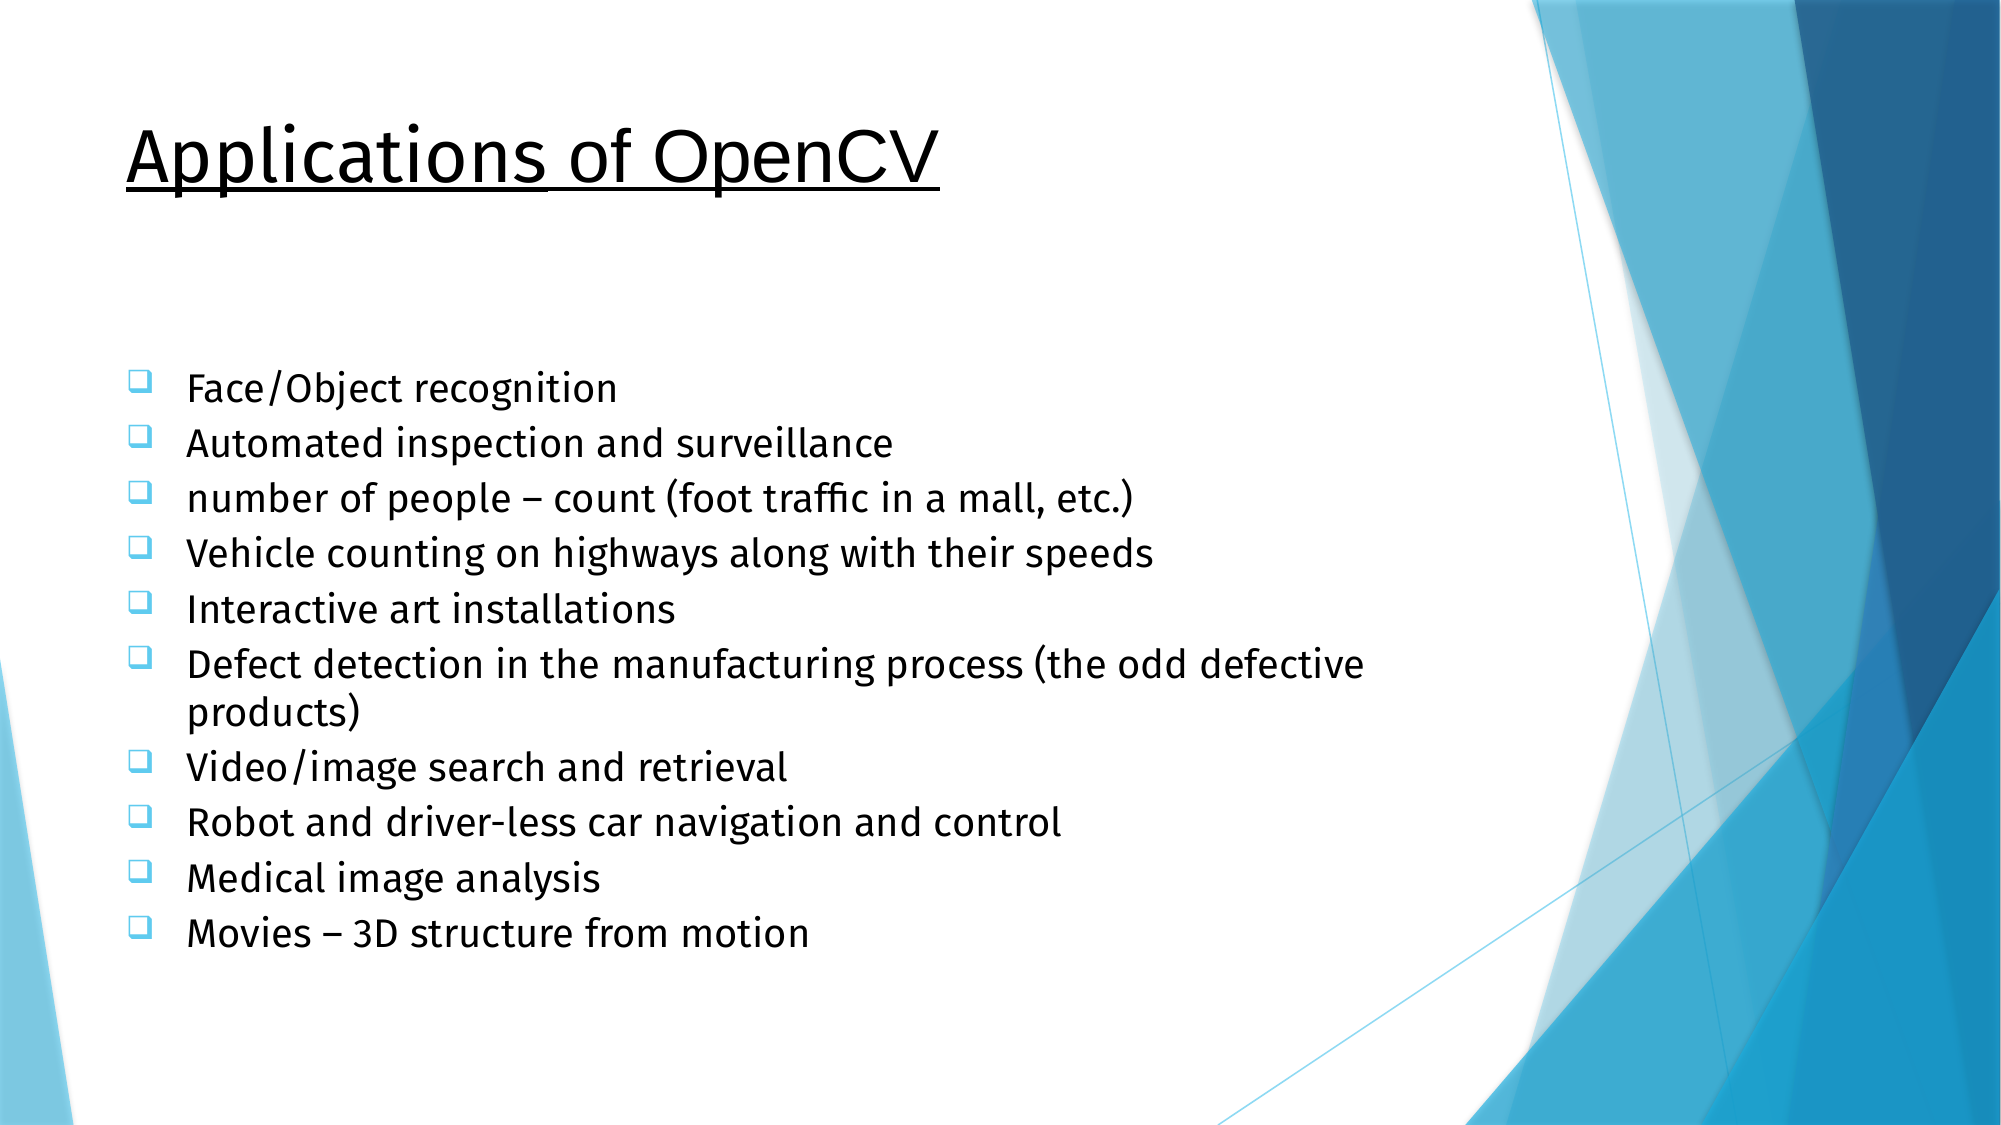

# Applications of OpenCV
Face/Object recognition
Automated inspection and surveillance
number of people – count (foot traffic in a mall, etc.)
Vehicle counting on highways along with their speeds
Interactive art installations
Defect detection in the manufacturing process (the odd defective products)
Video/image search and retrieval
Robot and driver-less car navigation and control
Medical image analysis
Movies – 3D structure from motion